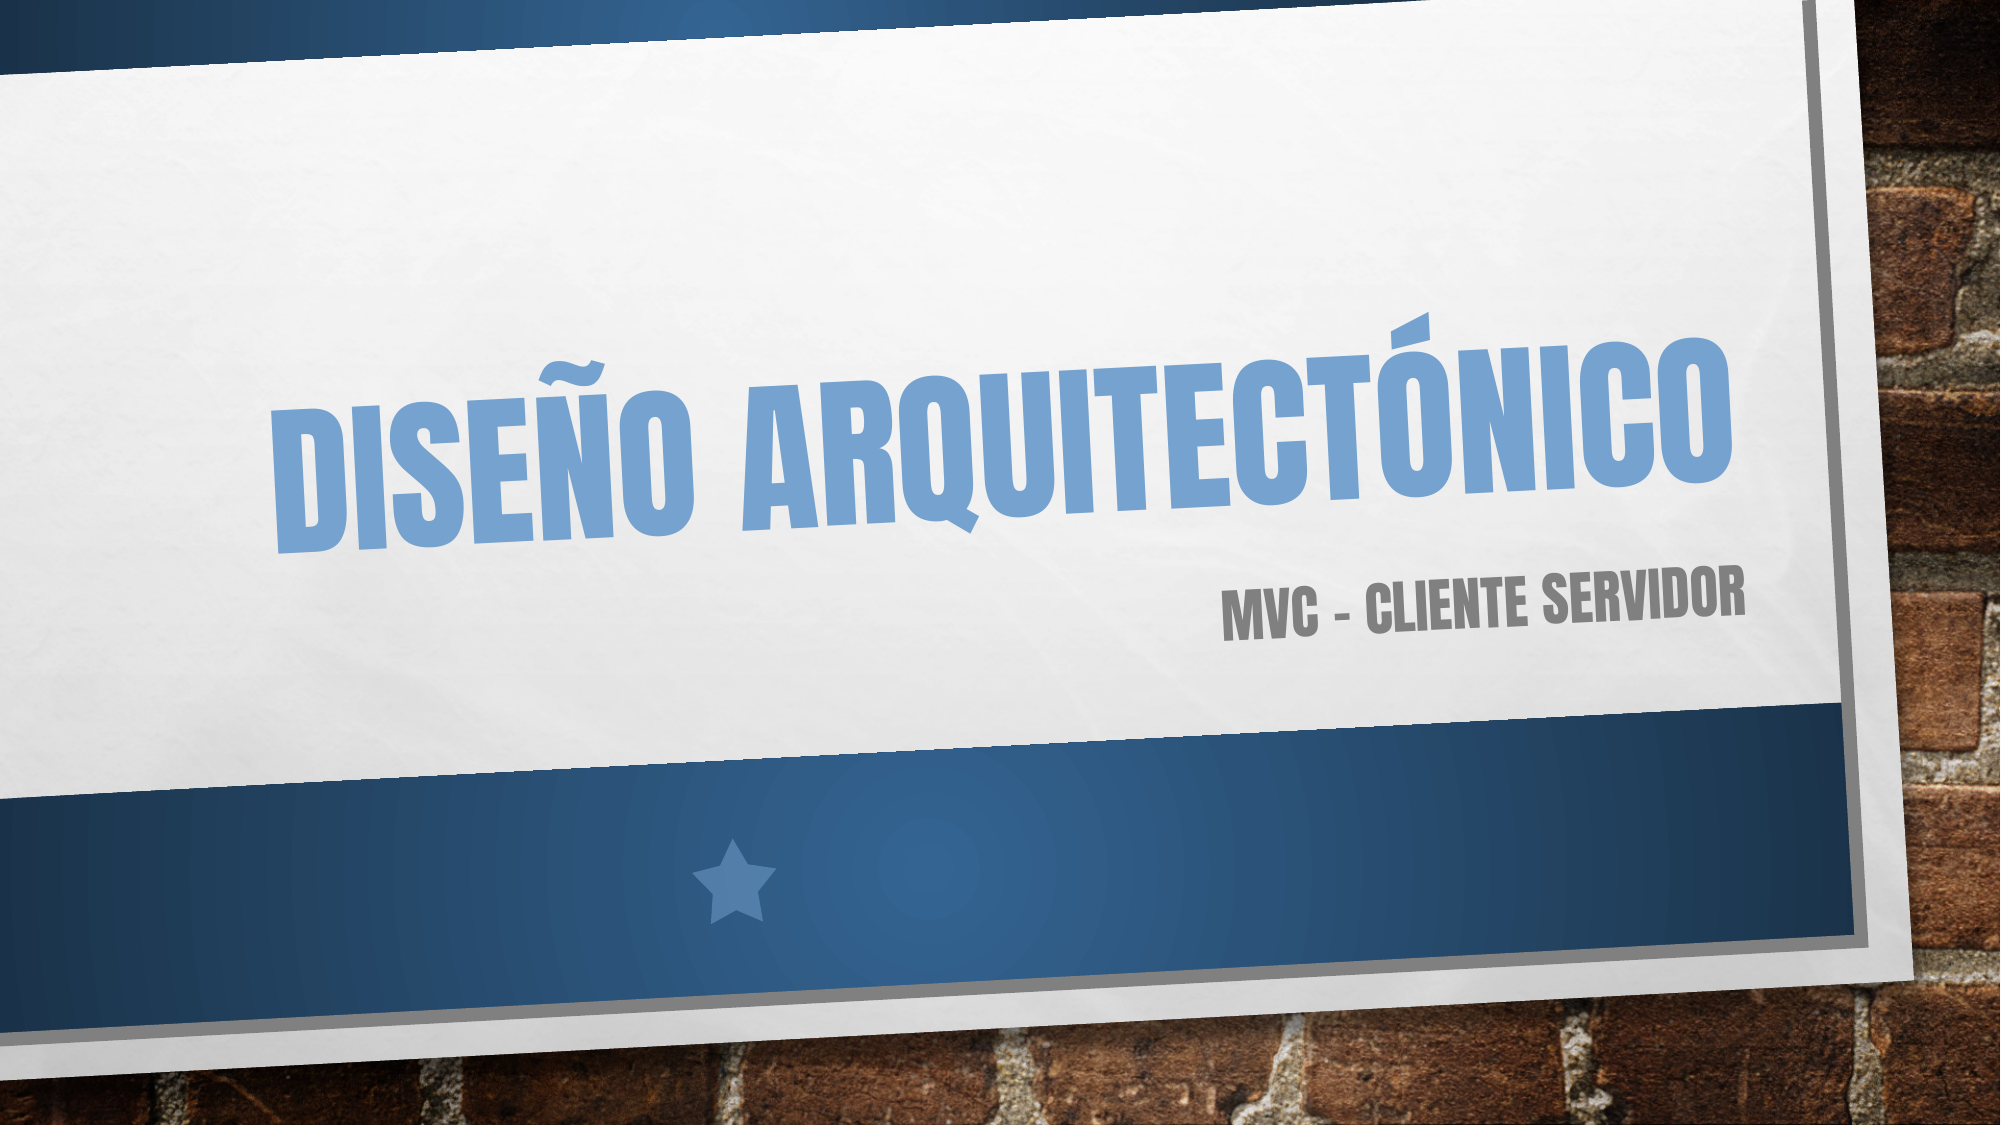

# Diseño arquitectónico
Mvc – cliente servidor